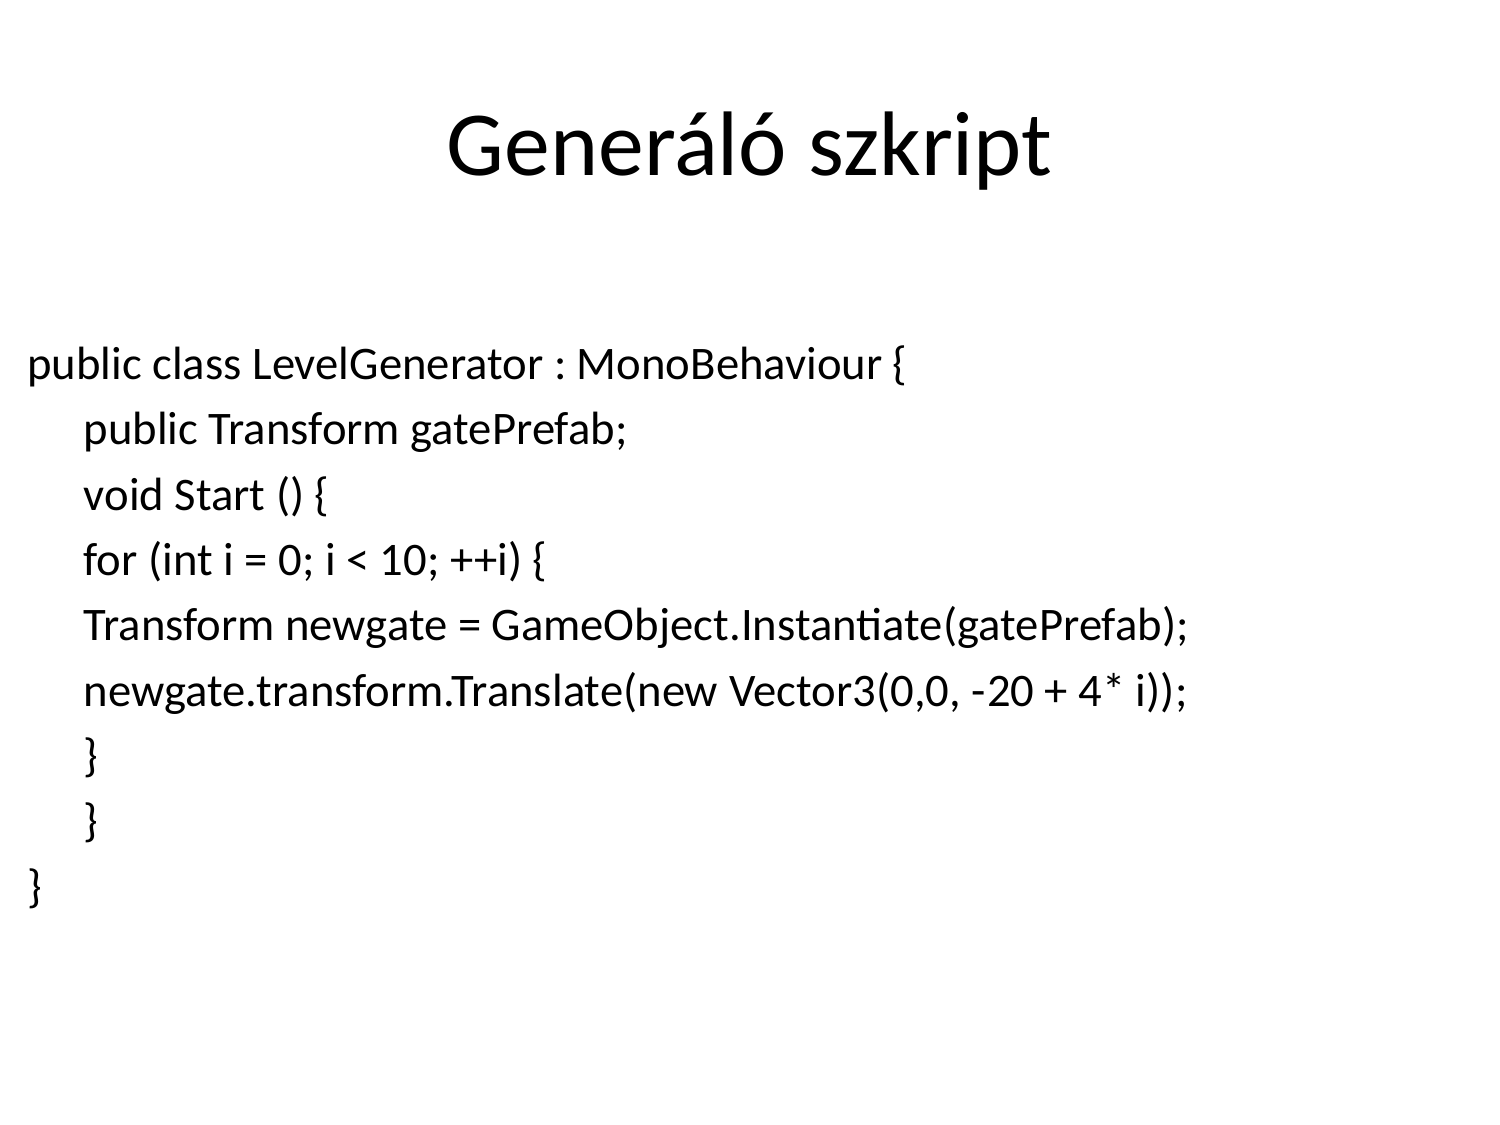

# Generáló szkript
public class LevelGenerator : MonoBehaviour {
	public Transform gatePrefab;
	void Start () {
		for (int i = 0; i < 10; ++i) {
			Transform newgate = GameObject.Instantiate(gatePrefab);
			newgate.transform.Translate(new Vector3(0,0, -20 + 4* i));
		}
	}
}